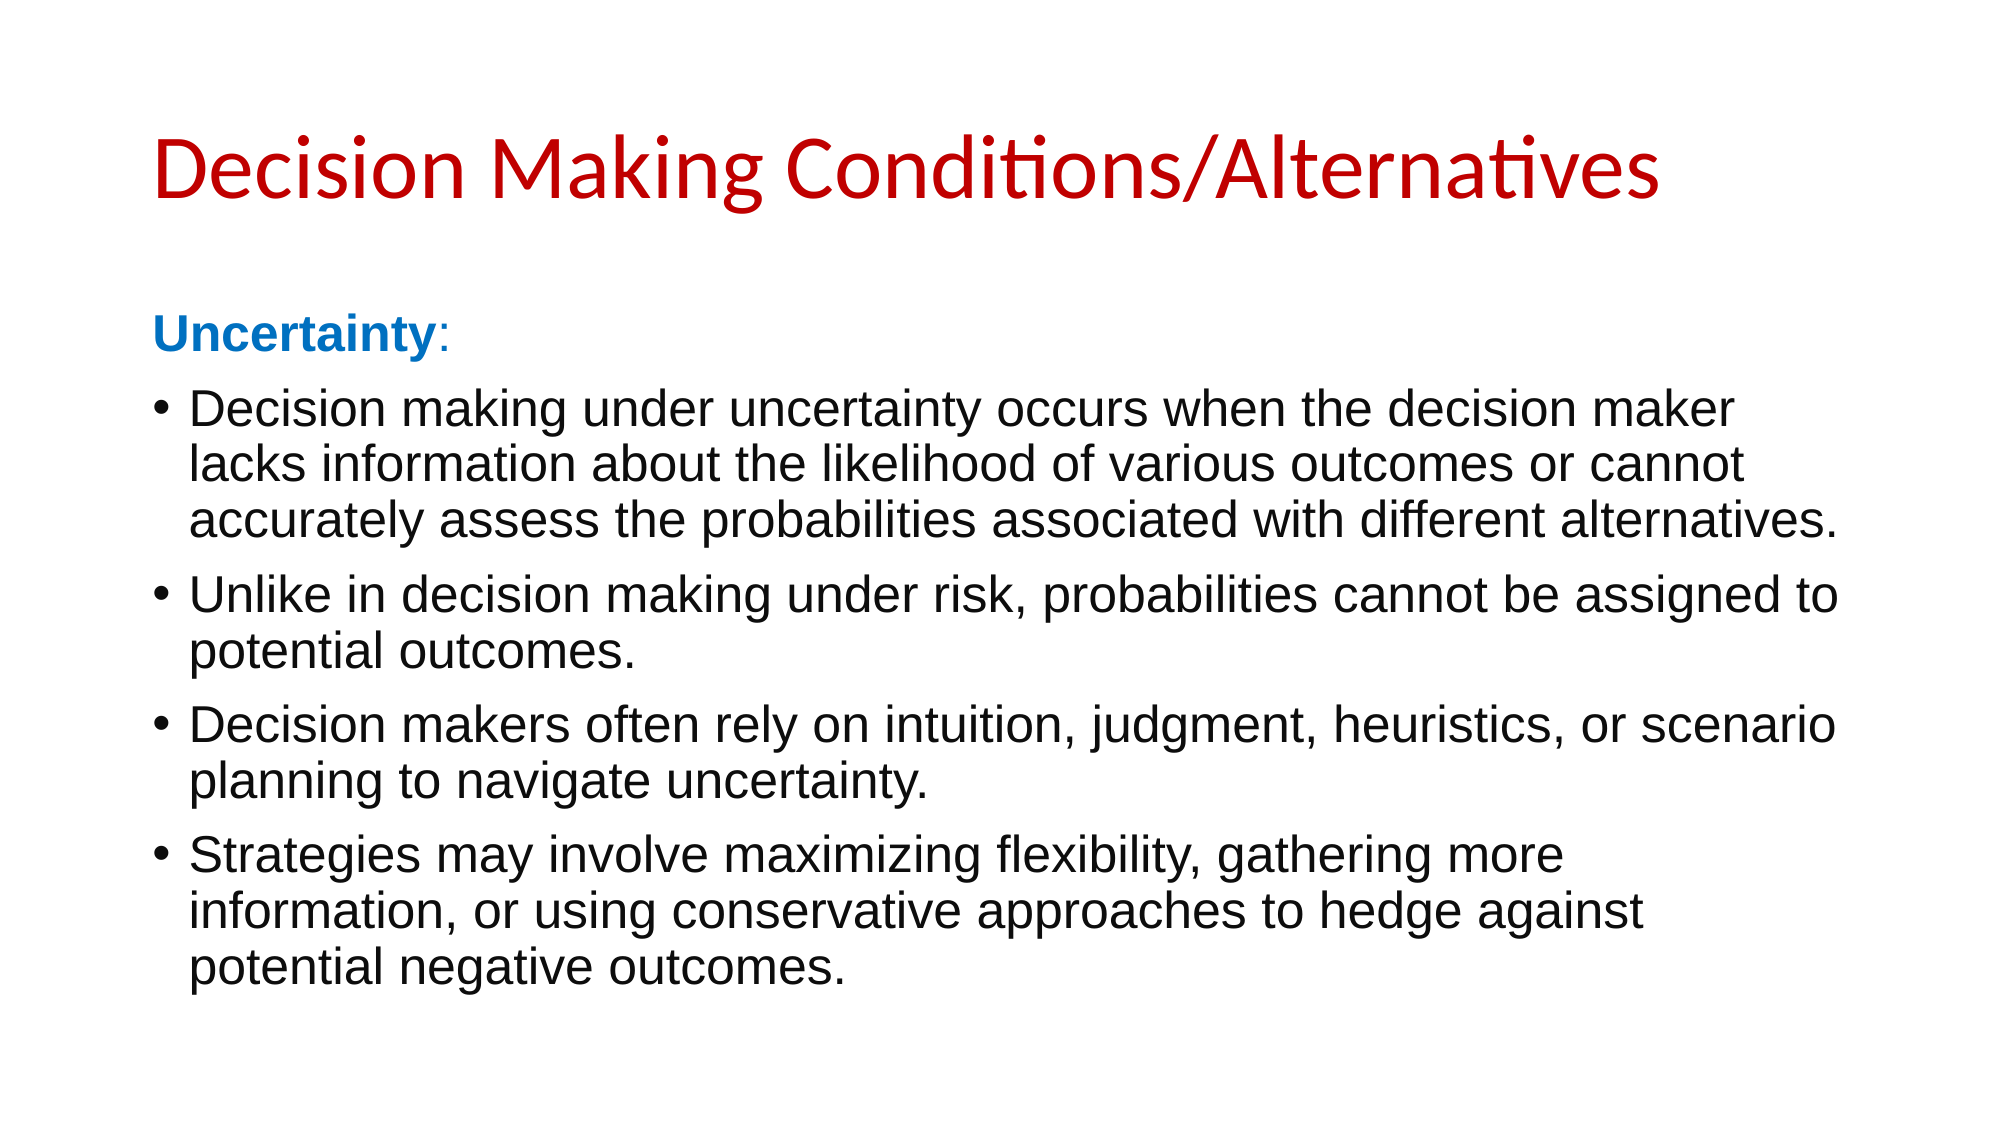

# Decision Making Conditions/Alternatives
Uncertainty:
Decision making under uncertainty occurs when the decision maker lacks information about the likelihood of various outcomes or cannot accurately assess the probabilities associated with different alternatives.
Unlike in decision making under risk, probabilities cannot be assigned to potential outcomes.
Decision makers often rely on intuition, judgment, heuristics, or scenario planning to navigate uncertainty.
Strategies may involve maximizing flexibility, gathering more information, or using conservative approaches to hedge against potential negative outcomes.